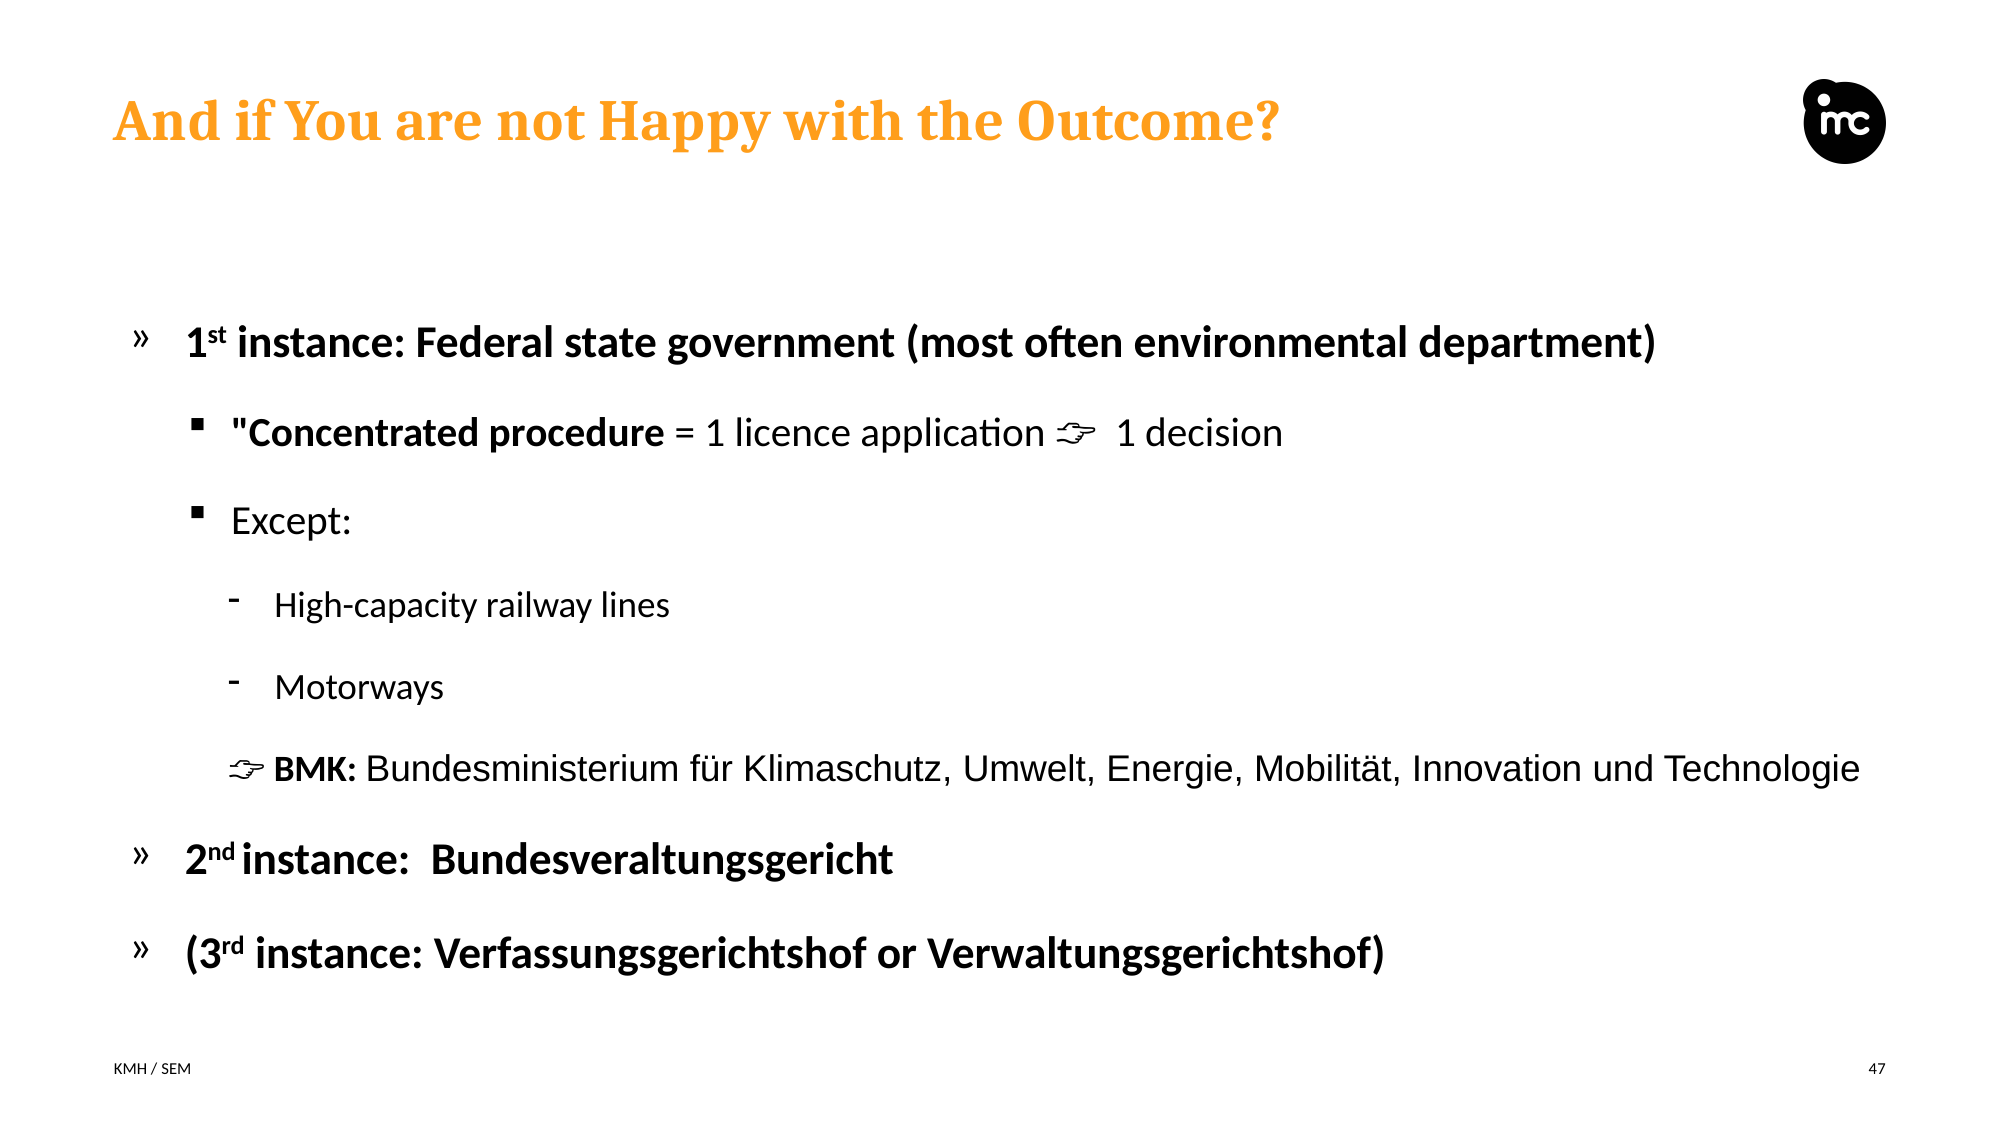

# And if You are not Happy with the Outcome?
1st instance: Federal state government (most often environmental department)
"Concentrated procedure = 1 licence application 👉  1 decision
Except:
High-capacity railway lines
Motorways
👉 BMK: Bundesministerium für Klimaschutz, Umwelt, Energie, Mobilität, Innovation und Technologie
2nd instance:  Bundesveraltungsgericht
(3rd instance: Verfassungsgerichtshof or Verwaltungsgerichtshof)
KMH / SEM

47